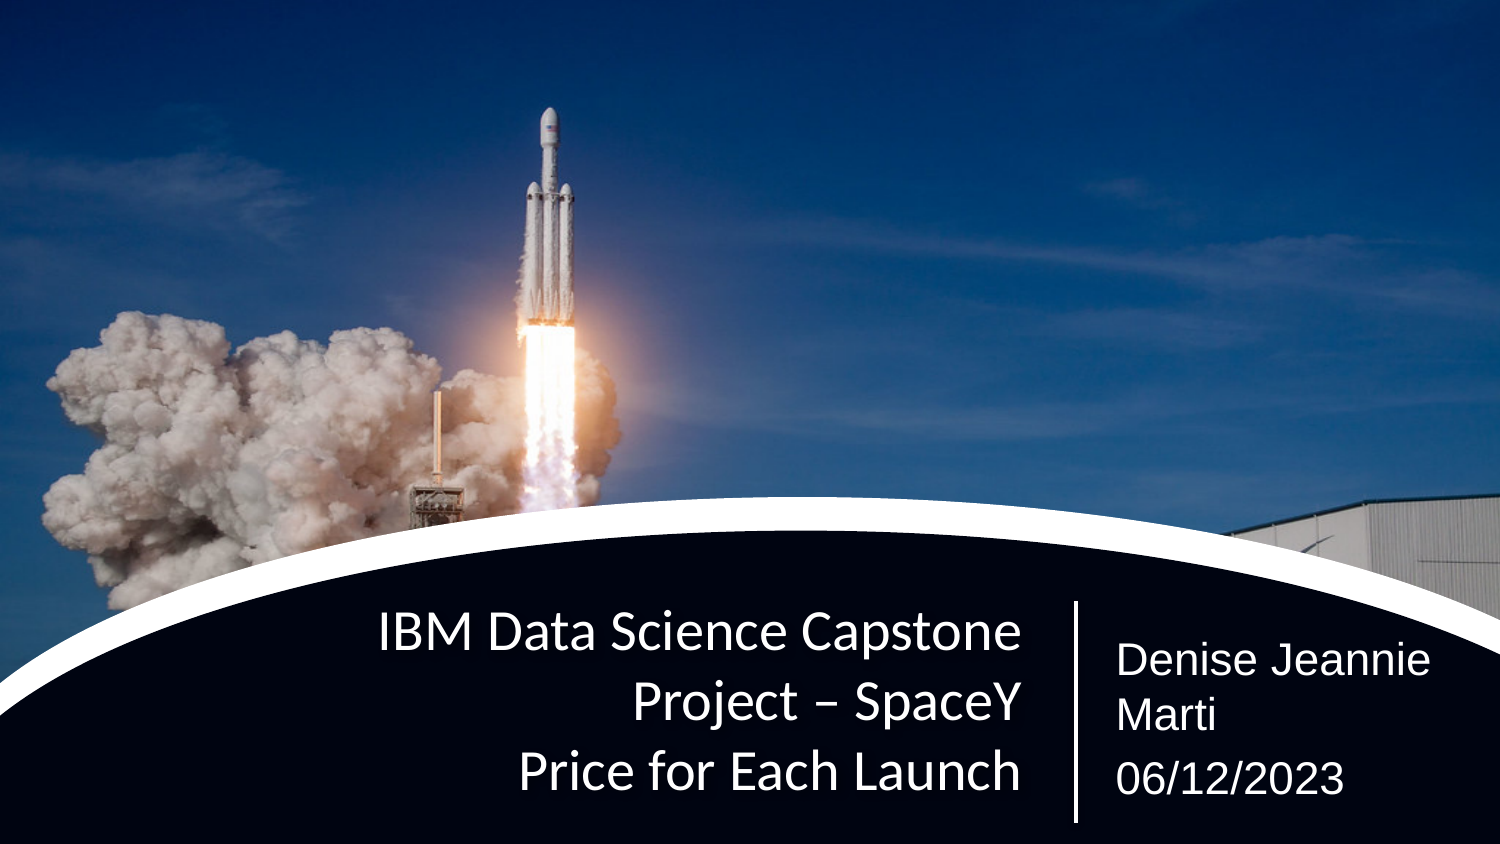

# IBM Data Science Capstone Project – SpaceY Price for Each Launch
Denise Jeannie Marti
06/12/2023